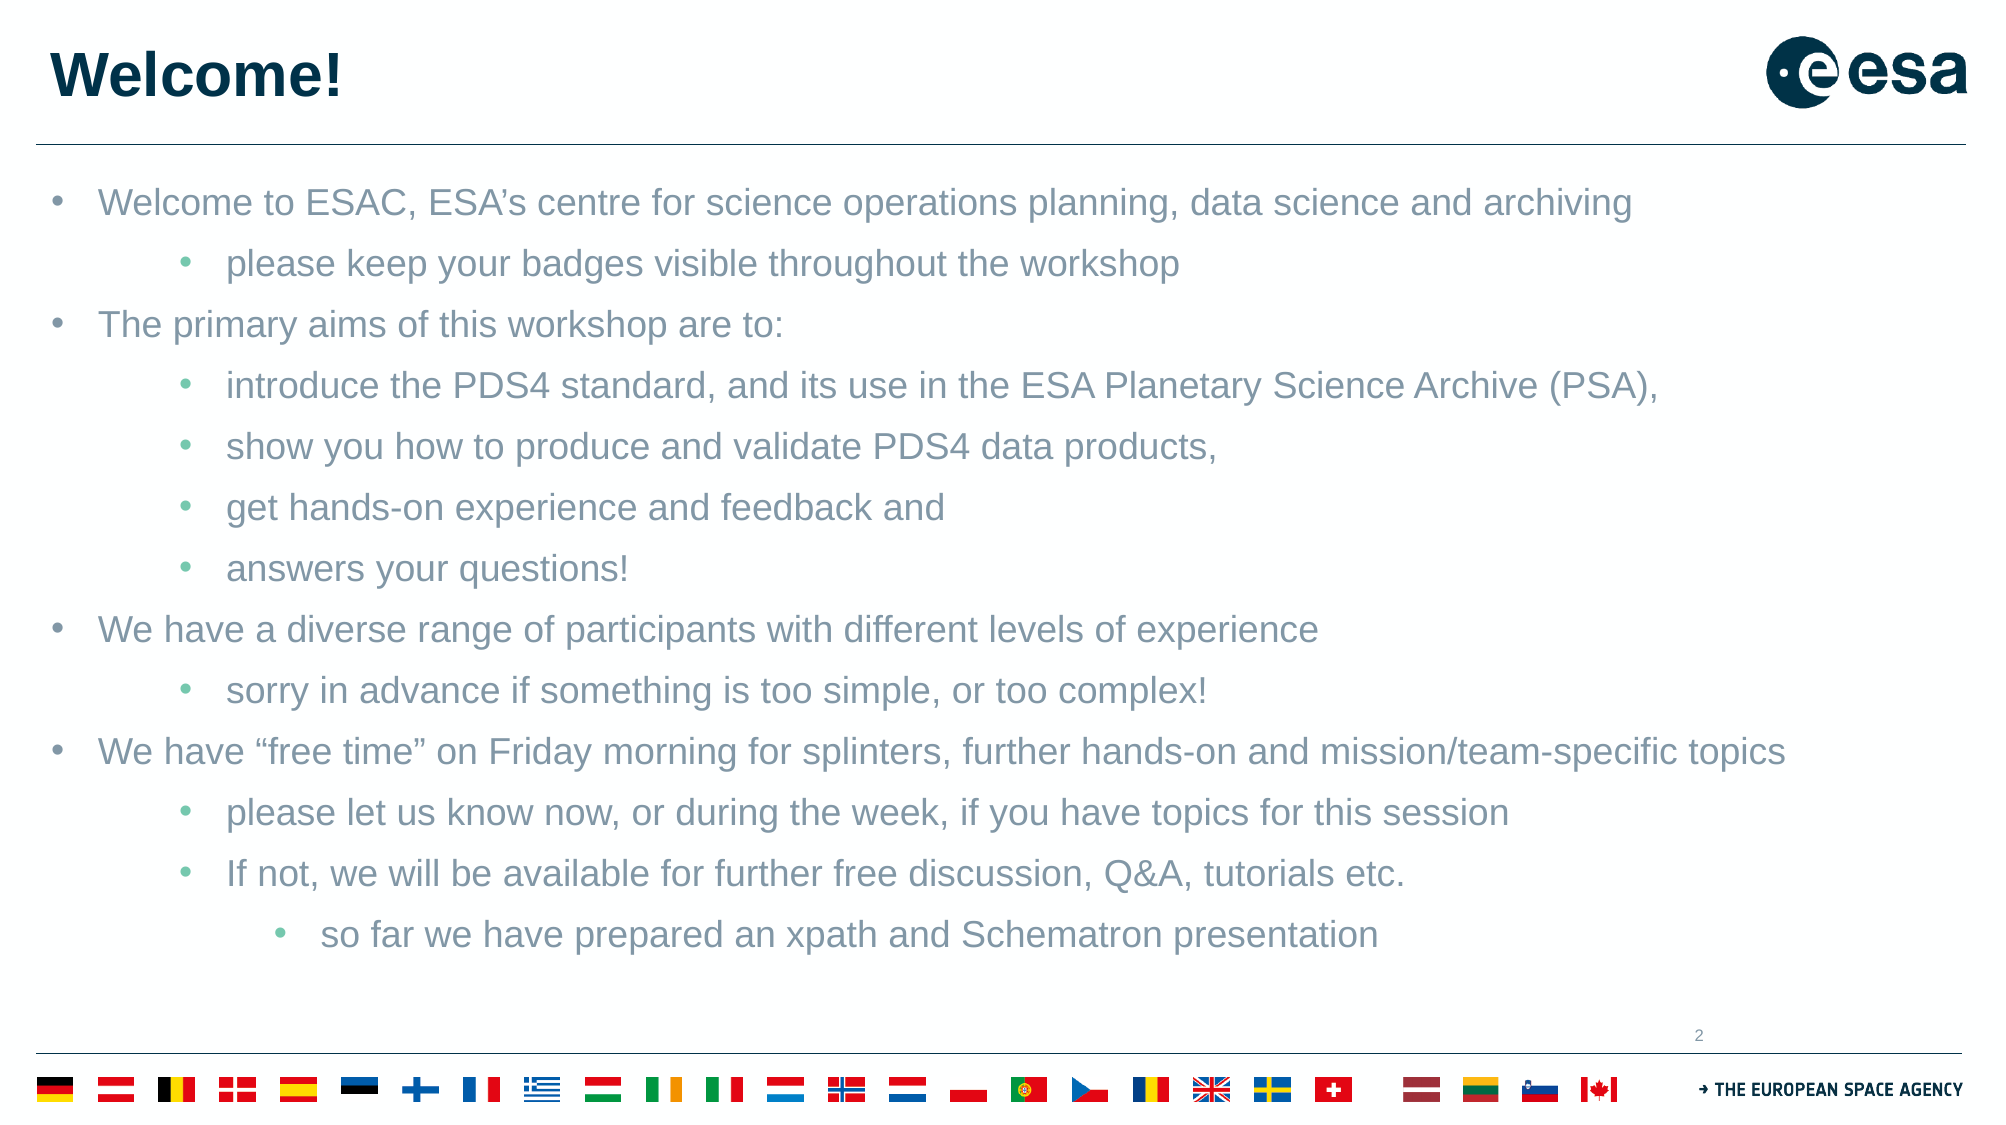

# Welcome!
Welcome to ESAC, ESA’s centre for science operations planning, data science and archiving
please keep your badges visible throughout the workshop
The primary aims of this workshop are to:
introduce the PDS4 standard, and its use in the ESA Planetary Science Archive (PSA),
show you how to produce and validate PDS4 data products,
get hands-on experience and feedback and
answers your questions!
We have a diverse range of participants with different levels of experience
sorry in advance if something is too simple, or too complex!
We have “free time” on Friday morning for splinters, further hands-on and mission/team-specific topics
please let us know now, or during the week, if you have topics for this session
If not, we will be available for further free discussion, Q&A, tutorials etc.
so far we have prepared an xpath and Schematron presentation